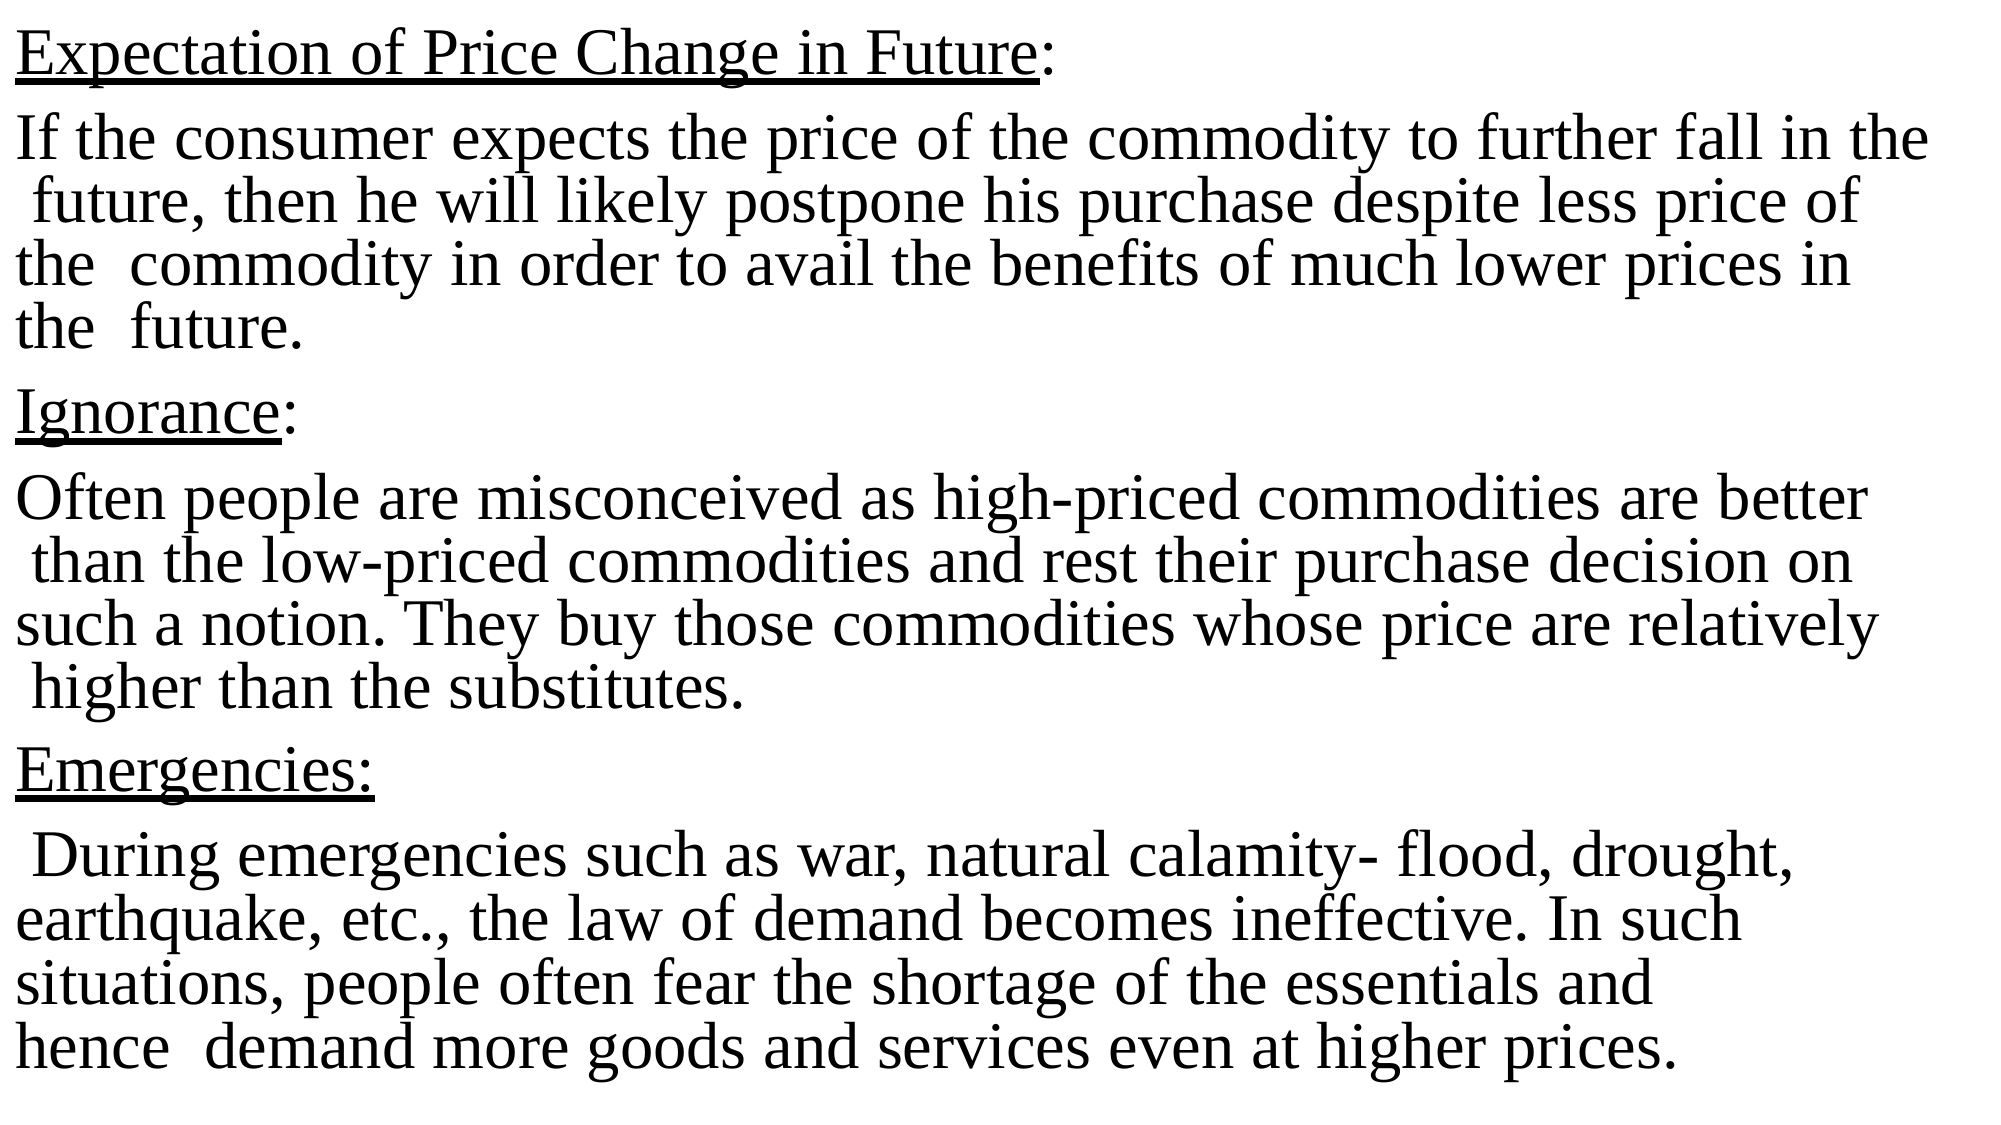

Expectation of Price Change in Future:
If the consumer expects the price of the commodity to further fall in the  future, then he will likely postpone his purchase despite less price of the  commodity in order to avail the benefits of much lower prices in the  future.
Ignorance:
Often people are misconceived as high-priced commodities are better  than the low-priced commodities and rest their purchase decision on  such a notion. They buy those commodities whose price are relatively  higher than the substitutes.
Emergencies:
During emergencies such as war, natural calamity- flood, drought,  earthquake, etc., the law of demand becomes ineffective. In such  situations, people often fear the shortage of the essentials and hence  demand more goods and services even at higher prices.